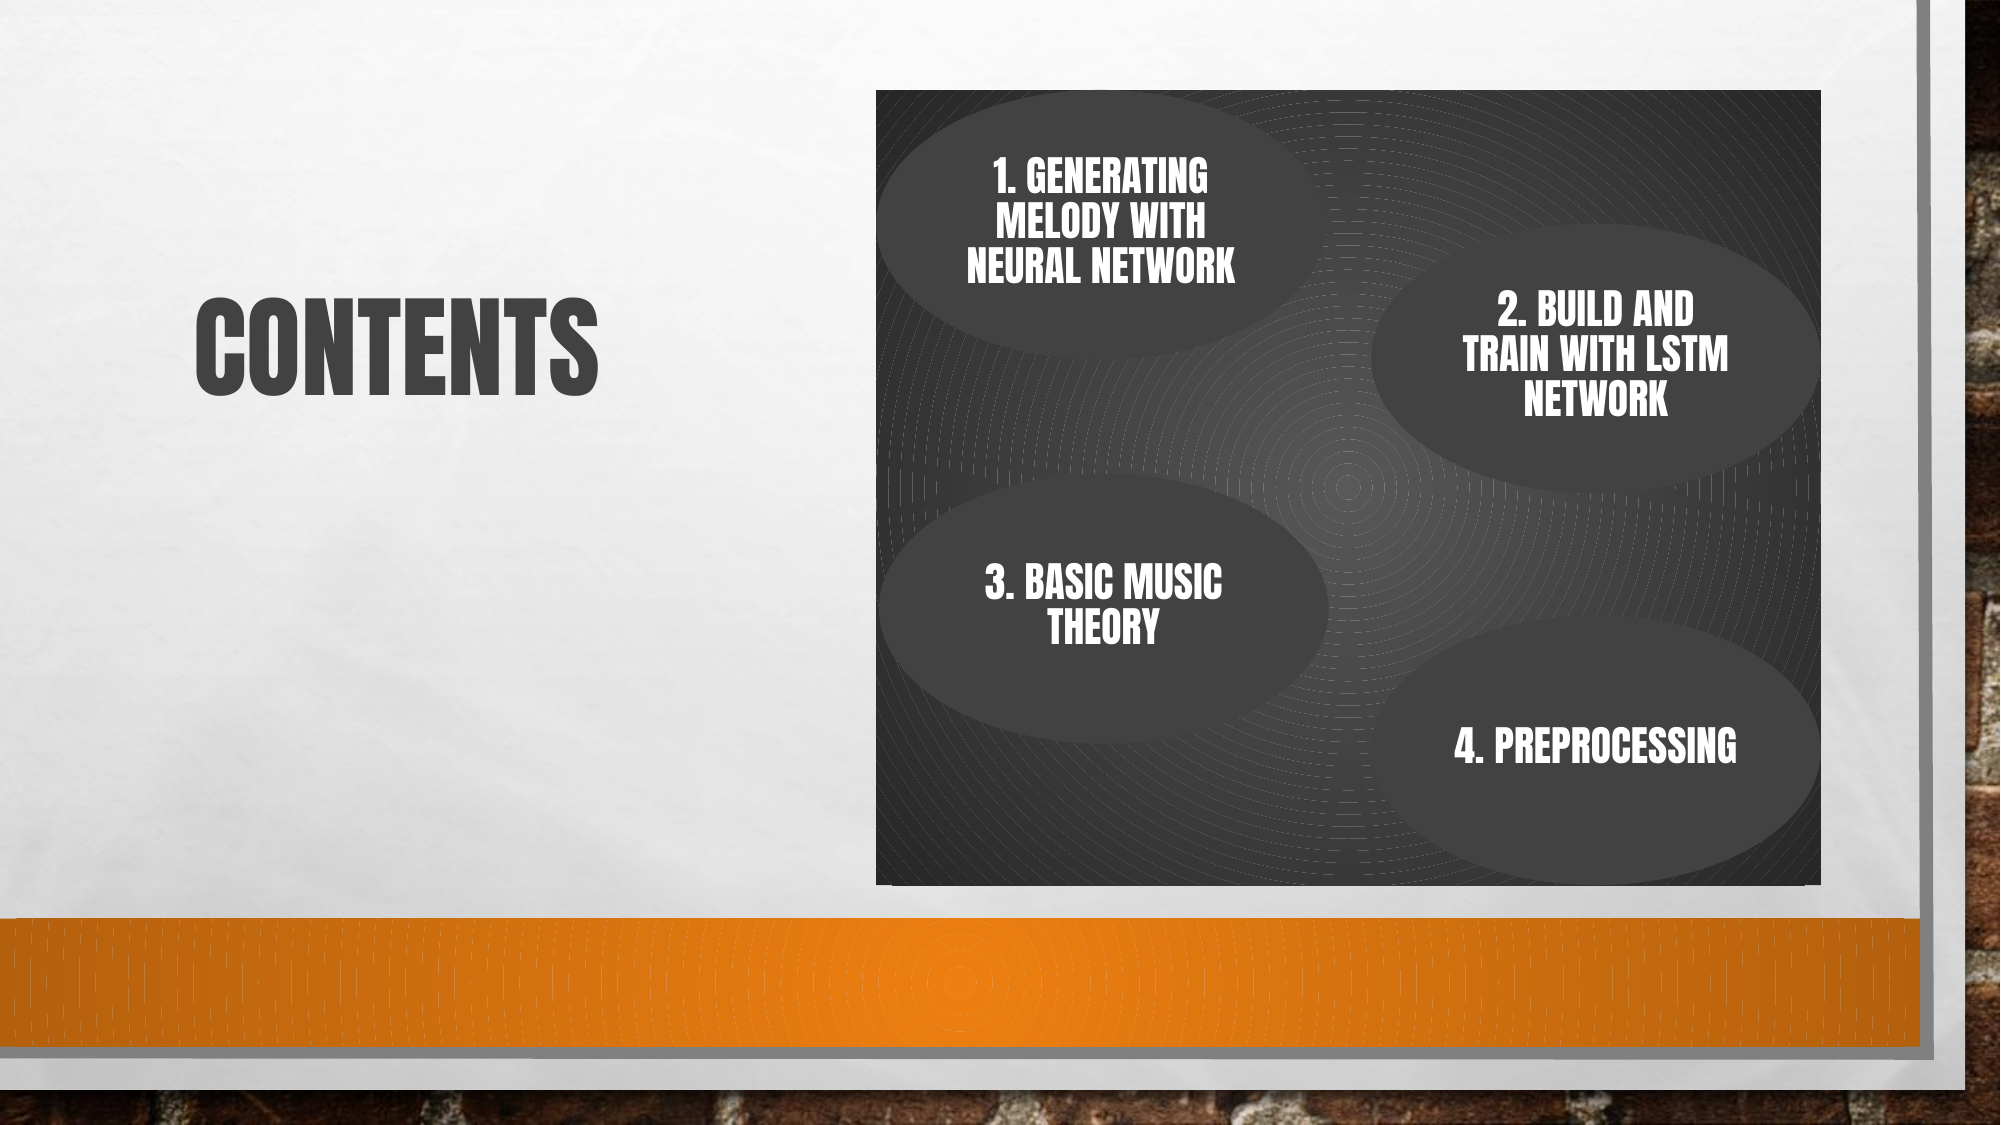

1. GENERATING MELODY WITH NEURAL NETWORK
2. BUILD AND TRAIN WITH LSTM NETWORK
3. BASIC MUSIC THEORY
4. PREPROCESSING

### Chart

| Category |
|---|
CONTENTS